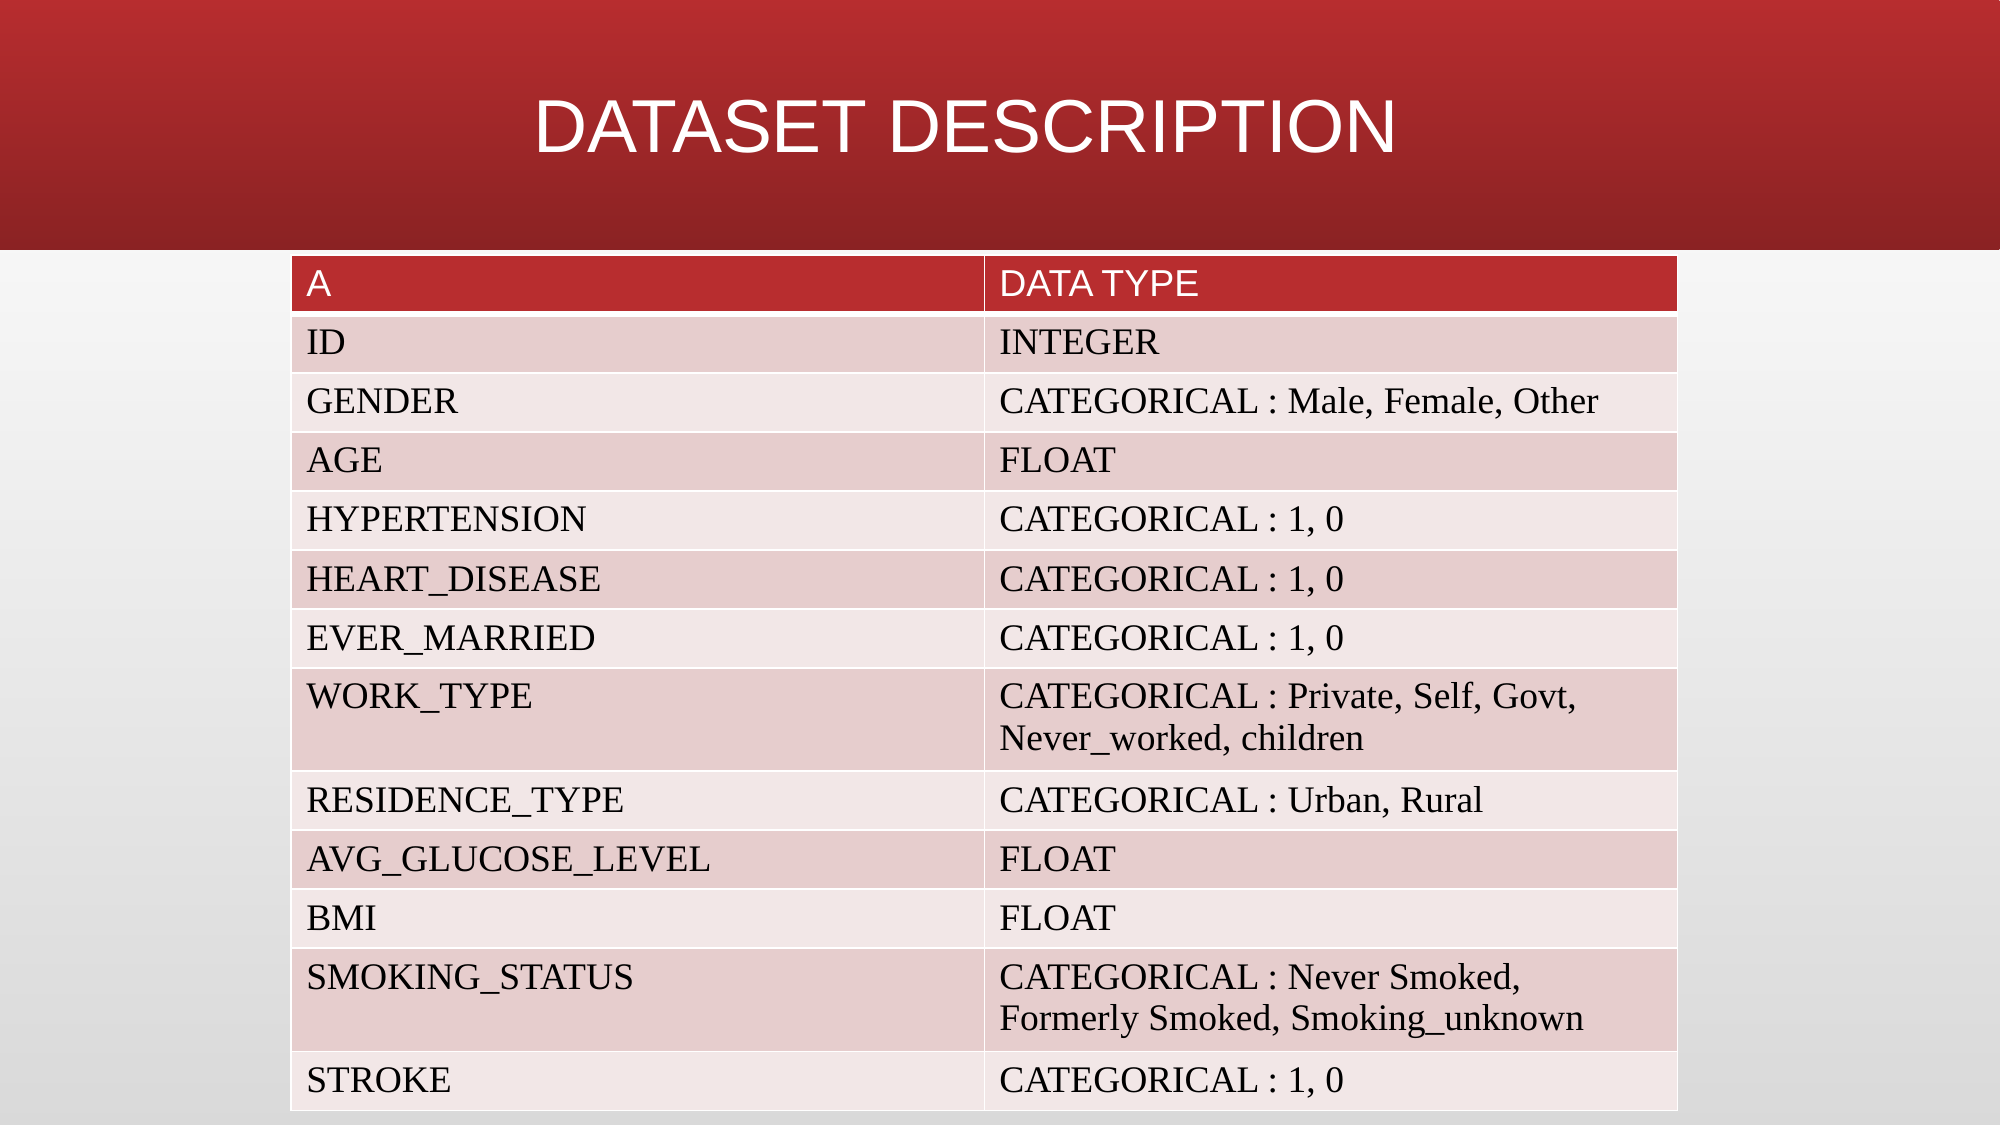

# DATASET DESCRIPTION
| A | DATA TYPE |
| --- | --- |
| ID | INTEGER |
| GENDER | CATEGORICAL : Male, Female, Other |
| AGE | FLOAT |
| HYPERTENSION | CATEGORICAL : 1, 0 |
| HEART\_DISEASE | CATEGORICAL : 1, 0 |
| EVER\_MARRIED | CATEGORICAL : 1, 0 |
| WORK\_TYPE | CATEGORICAL : Private, Self, Govt, Never\_worked, children |
| RESIDENCE\_TYPE | CATEGORICAL : Urban, Rural |
| AVG\_GLUCOSE\_LEVEL | FLOAT |
| BMI | FLOAT |
| SMOKING\_STATUS | CATEGORICAL : Never Smoked, Formerly Smoked, Smoking\_unknown |
| STROKE | CATEGORICAL : 1, 0 |